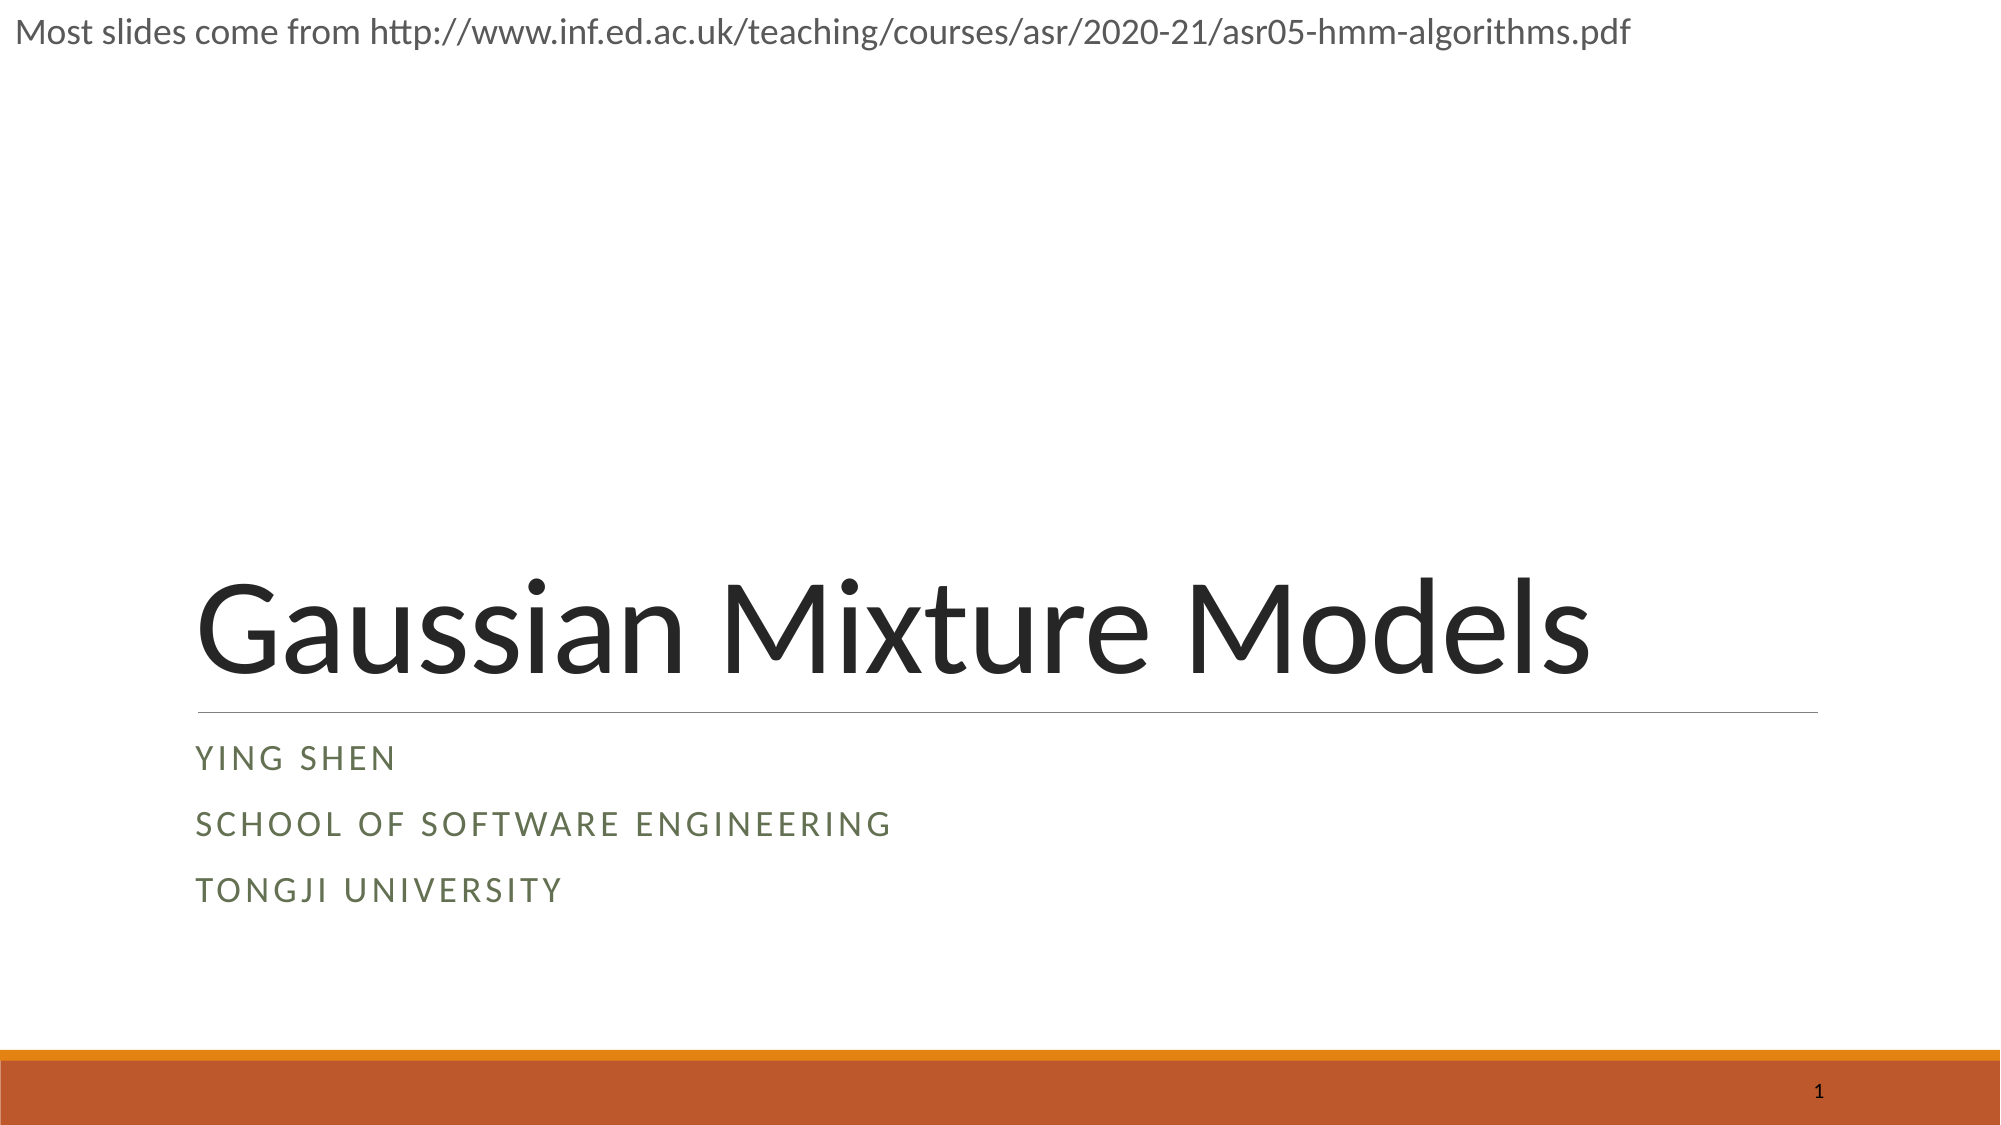

Most slides come from http://www.inf.ed.ac.uk/teaching/courses/asr/2020-21/asr05-hmm-algorithms.pdf
# Gaussian Mixture Models
Ying shen
School of software engineering
Tongji university
1